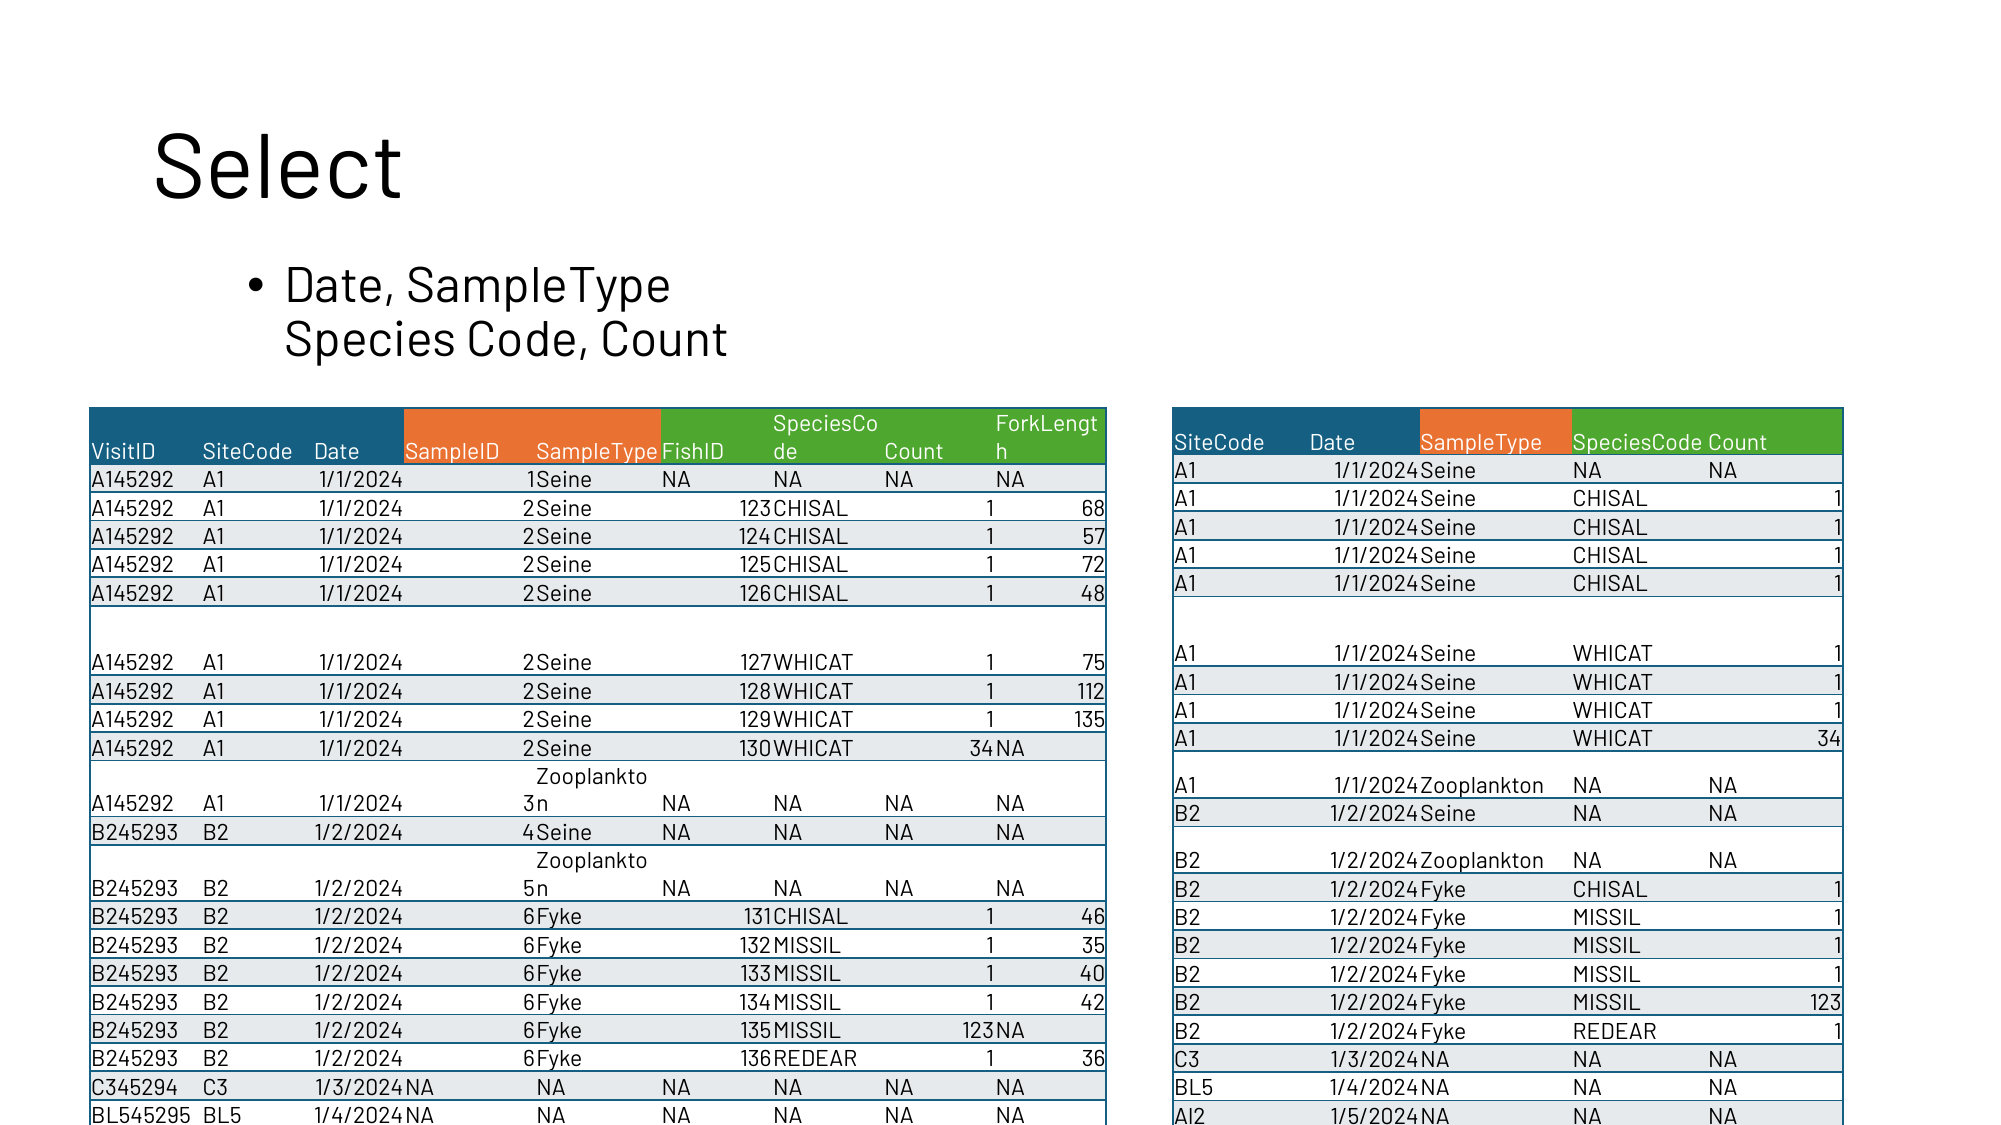

# Select
Date, SampleType Species Code, Count
| VisitID | SiteCode | Date | SampleID | SampleType | FishID | SpeciesCode | Count | ForkLength |
| --- | --- | --- | --- | --- | --- | --- | --- | --- |
| A145292 | A1 | 1/1/2024 | 1 | Seine | NA | NA | NA | NA |
| A145292 | A1 | 1/1/2024 | 2 | Seine | 123 | CHISAL | 1 | 68 |
| A145292 | A1 | 1/1/2024 | 2 | Seine | 124 | CHISAL | 1 | 57 |
| A145292 | A1 | 1/1/2024 | 2 | Seine | 125 | CHISAL | 1 | 72 |
| A145292 | A1 | 1/1/2024 | 2 | Seine | 126 | CHISAL | 1 | 48 |
| A145292 | A1 | 1/1/2024 | 2 | Seine | 127 | WHICAT | 1 | 75 |
| A145292 | A1 | 1/1/2024 | 2 | Seine | 128 | WHICAT | 1 | 112 |
| A145292 | A1 | 1/1/2024 | 2 | Seine | 129 | WHICAT | 1 | 135 |
| A145292 | A1 | 1/1/2024 | 2 | Seine | 130 | WHICAT | 34 | NA |
| A145292 | A1 | 1/1/2024 | 3 | Zooplankton | NA | NA | NA | NA |
| B245293 | B2 | 1/2/2024 | 4 | Seine | NA | NA | NA | NA |
| B245293 | B2 | 1/2/2024 | 5 | Zooplankton | NA | NA | NA | NA |
| B245293 | B2 | 1/2/2024 | 6 | Fyke | 131 | CHISAL | 1 | 46 |
| B245293 | B2 | 1/2/2024 | 6 | Fyke | 132 | MISSIL | 1 | 35 |
| B245293 | B2 | 1/2/2024 | 6 | Fyke | 133 | MISSIL | 1 | 40 |
| B245293 | B2 | 1/2/2024 | 6 | Fyke | 134 | MISSIL | 1 | 42 |
| B245293 | B2 | 1/2/2024 | 6 | Fyke | 135 | MISSIL | 123 | NA |
| B245293 | B2 | 1/2/2024 | 6 | Fyke | 136 | REDEAR | 1 | 36 |
| C345294 | C3 | 1/3/2024 | NA | NA | NA | NA | NA | NA |
| BL545295 | BL5 | 1/4/2024 | NA | NA | NA | NA | NA | NA |
| Al245296 | Al2 | 1/5/2024 | NA | NA | NA | NA | NA | NA |
| FW45297 | FW | 1/6/2024 | NA | NA | NA | NA | NA | NA |
| H2245298 | H22 | 1/7/2024 | NA | NA | NA | NA | NA | NA |
| SiteCode | Date | SampleType | SpeciesCode | Count |
| --- | --- | --- | --- | --- |
| A1 | 1/1/2024 | Seine | NA | NA |
| A1 | 1/1/2024 | Seine | CHISAL | 1 |
| A1 | 1/1/2024 | Seine | CHISAL | 1 |
| A1 | 1/1/2024 | Seine | CHISAL | 1 |
| A1 | 1/1/2024 | Seine | CHISAL | 1 |
| A1 | 1/1/2024 | Seine | WHICAT | 1 |
| A1 | 1/1/2024 | Seine | WHICAT | 1 |
| A1 | 1/1/2024 | Seine | WHICAT | 1 |
| A1 | 1/1/2024 | Seine | WHICAT | 34 |
| A1 | 1/1/2024 | Zooplankton | NA | NA |
| B2 | 1/2/2024 | Seine | NA | NA |
| B2 | 1/2/2024 | Zooplankton | NA | NA |
| B2 | 1/2/2024 | Fyke | CHISAL | 1 |
| B2 | 1/2/2024 | Fyke | MISSIL | 1 |
| B2 | 1/2/2024 | Fyke | MISSIL | 1 |
| B2 | 1/2/2024 | Fyke | MISSIL | 1 |
| B2 | 1/2/2024 | Fyke | MISSIL | 123 |
| B2 | 1/2/2024 | Fyke | REDEAR | 1 |
| C3 | 1/3/2024 | NA | NA | NA |
| BL5 | 1/4/2024 | NA | NA | NA |
| Al2 | 1/5/2024 | NA | NA | NA |
| FW | 1/6/2024 | NA | NA | NA |
| H22 | 1/7/2024 | NA | NA | NA |